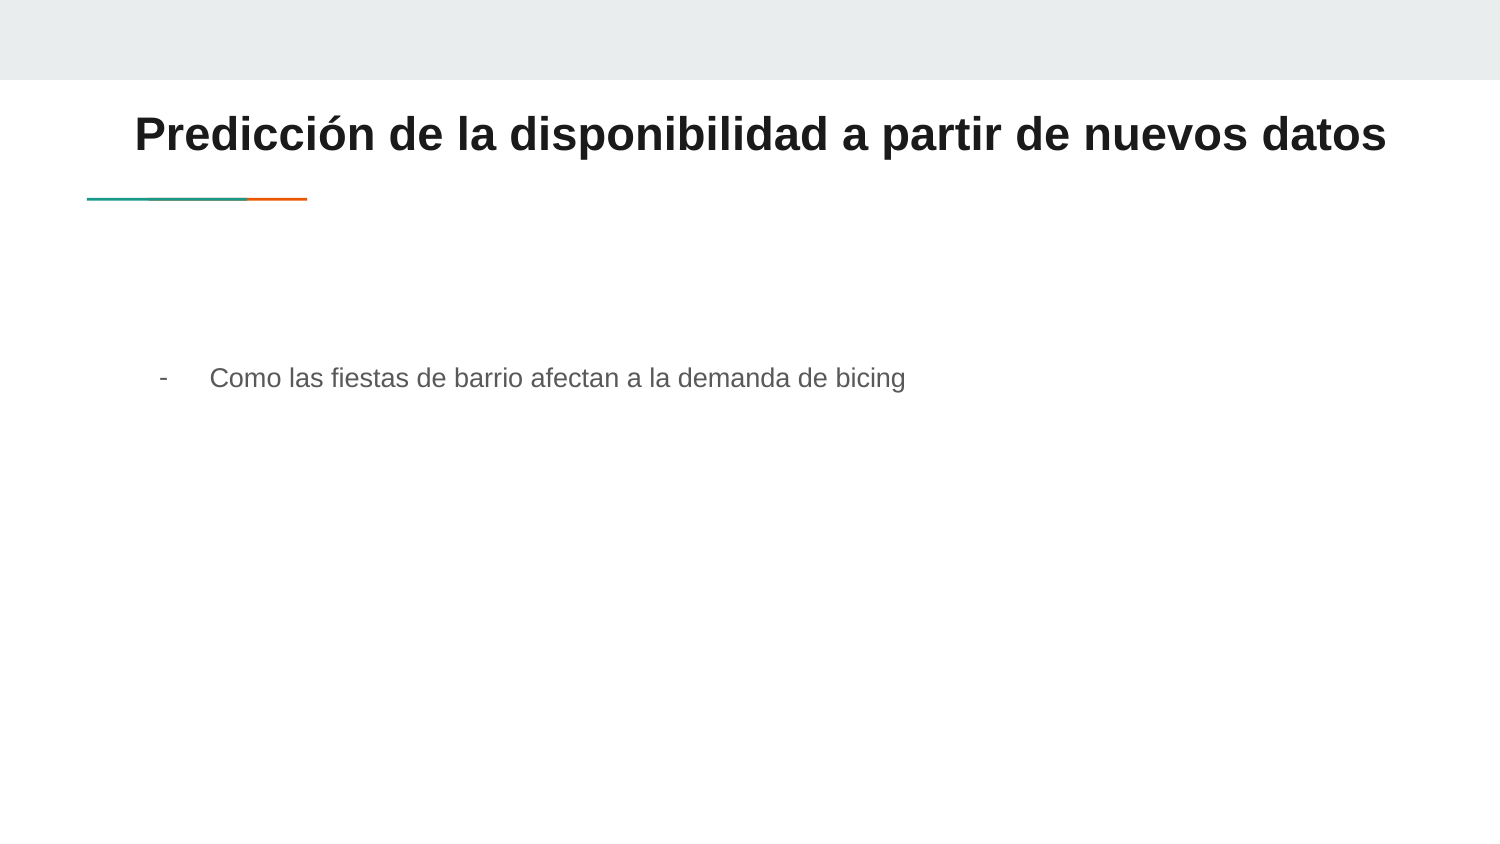

# Predicción de la disponibilidad a partir de nuevos datos
Como las fiestas de barrio afectan a la demanda de bicing